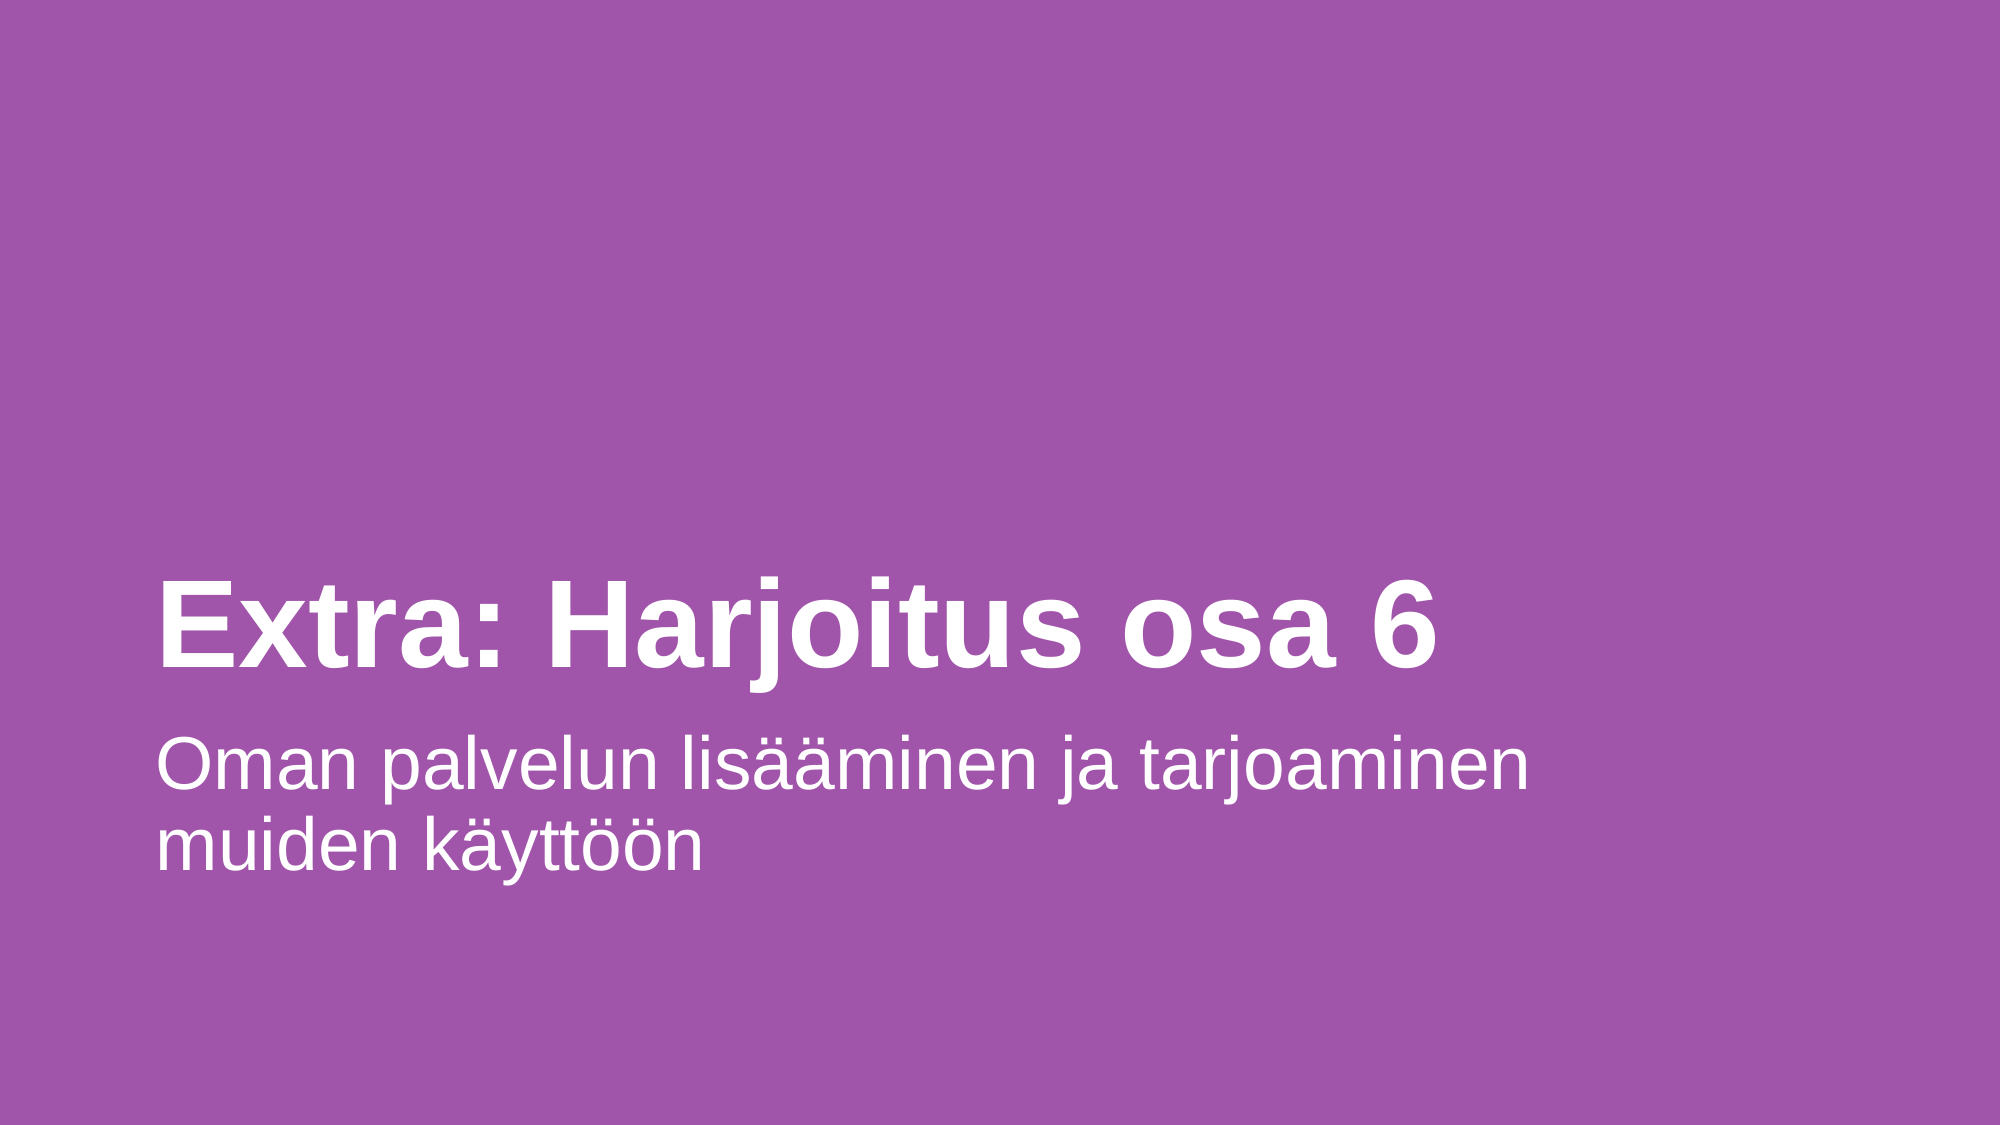

# Extra: Harjoitus osa 6
Oman palvelun lisääminen ja tarjoaminen muiden käyttöön